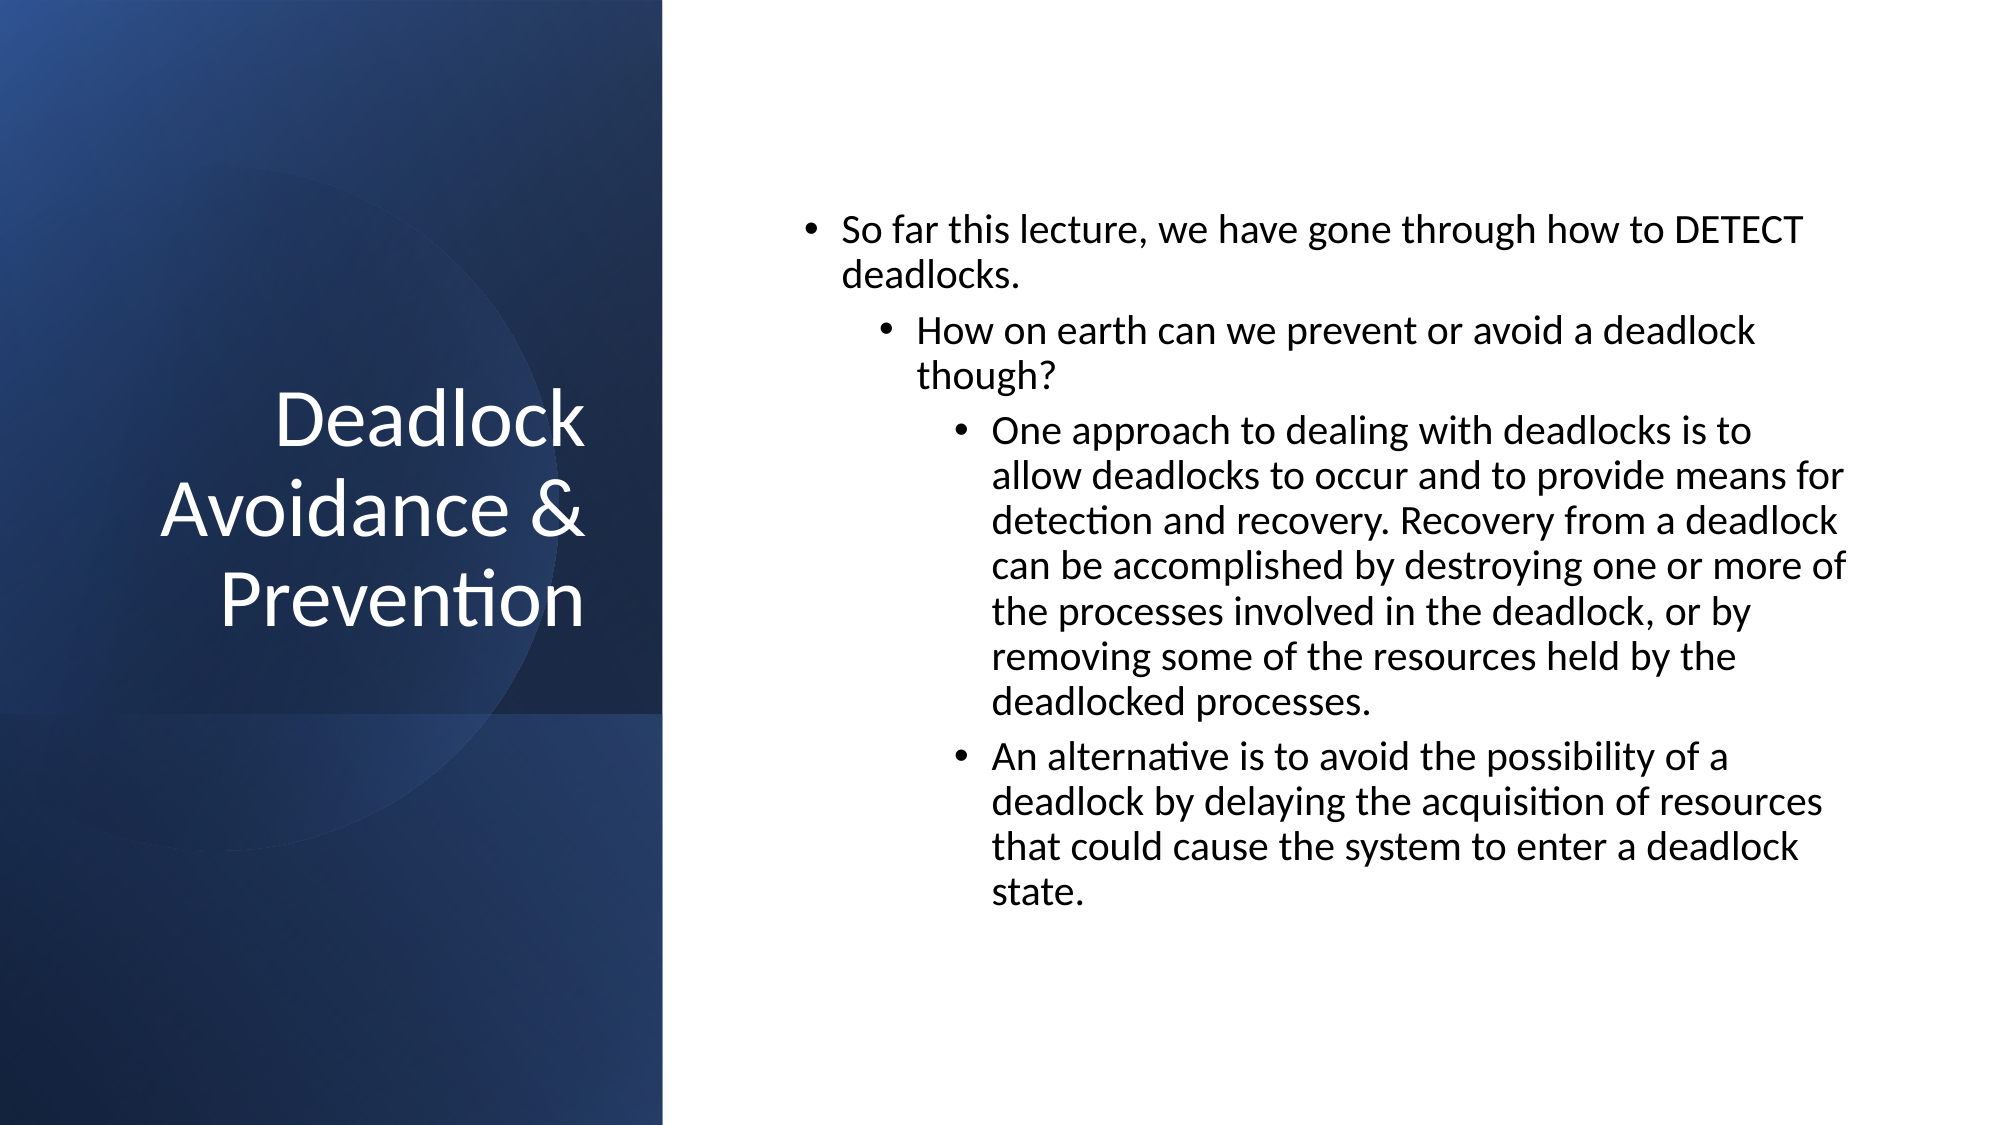

# Deadlock Avoidance & Prevention
So far this lecture, we have gone through how to DETECT deadlocks.
How on earth can we prevent or avoid a deadlock though?
One approach to dealing with deadlocks is to allow deadlocks to occur and to provide means for detection and recovery. Recovery from a deadlock can be accomplished by destroying one or more of the processes involved in the deadlock, or by removing some of the resources held by the deadlocked processes.
An alternative is to avoid the possibility of a deadlock by delaying the acquisition of resources that could cause the system to enter a deadlock state.